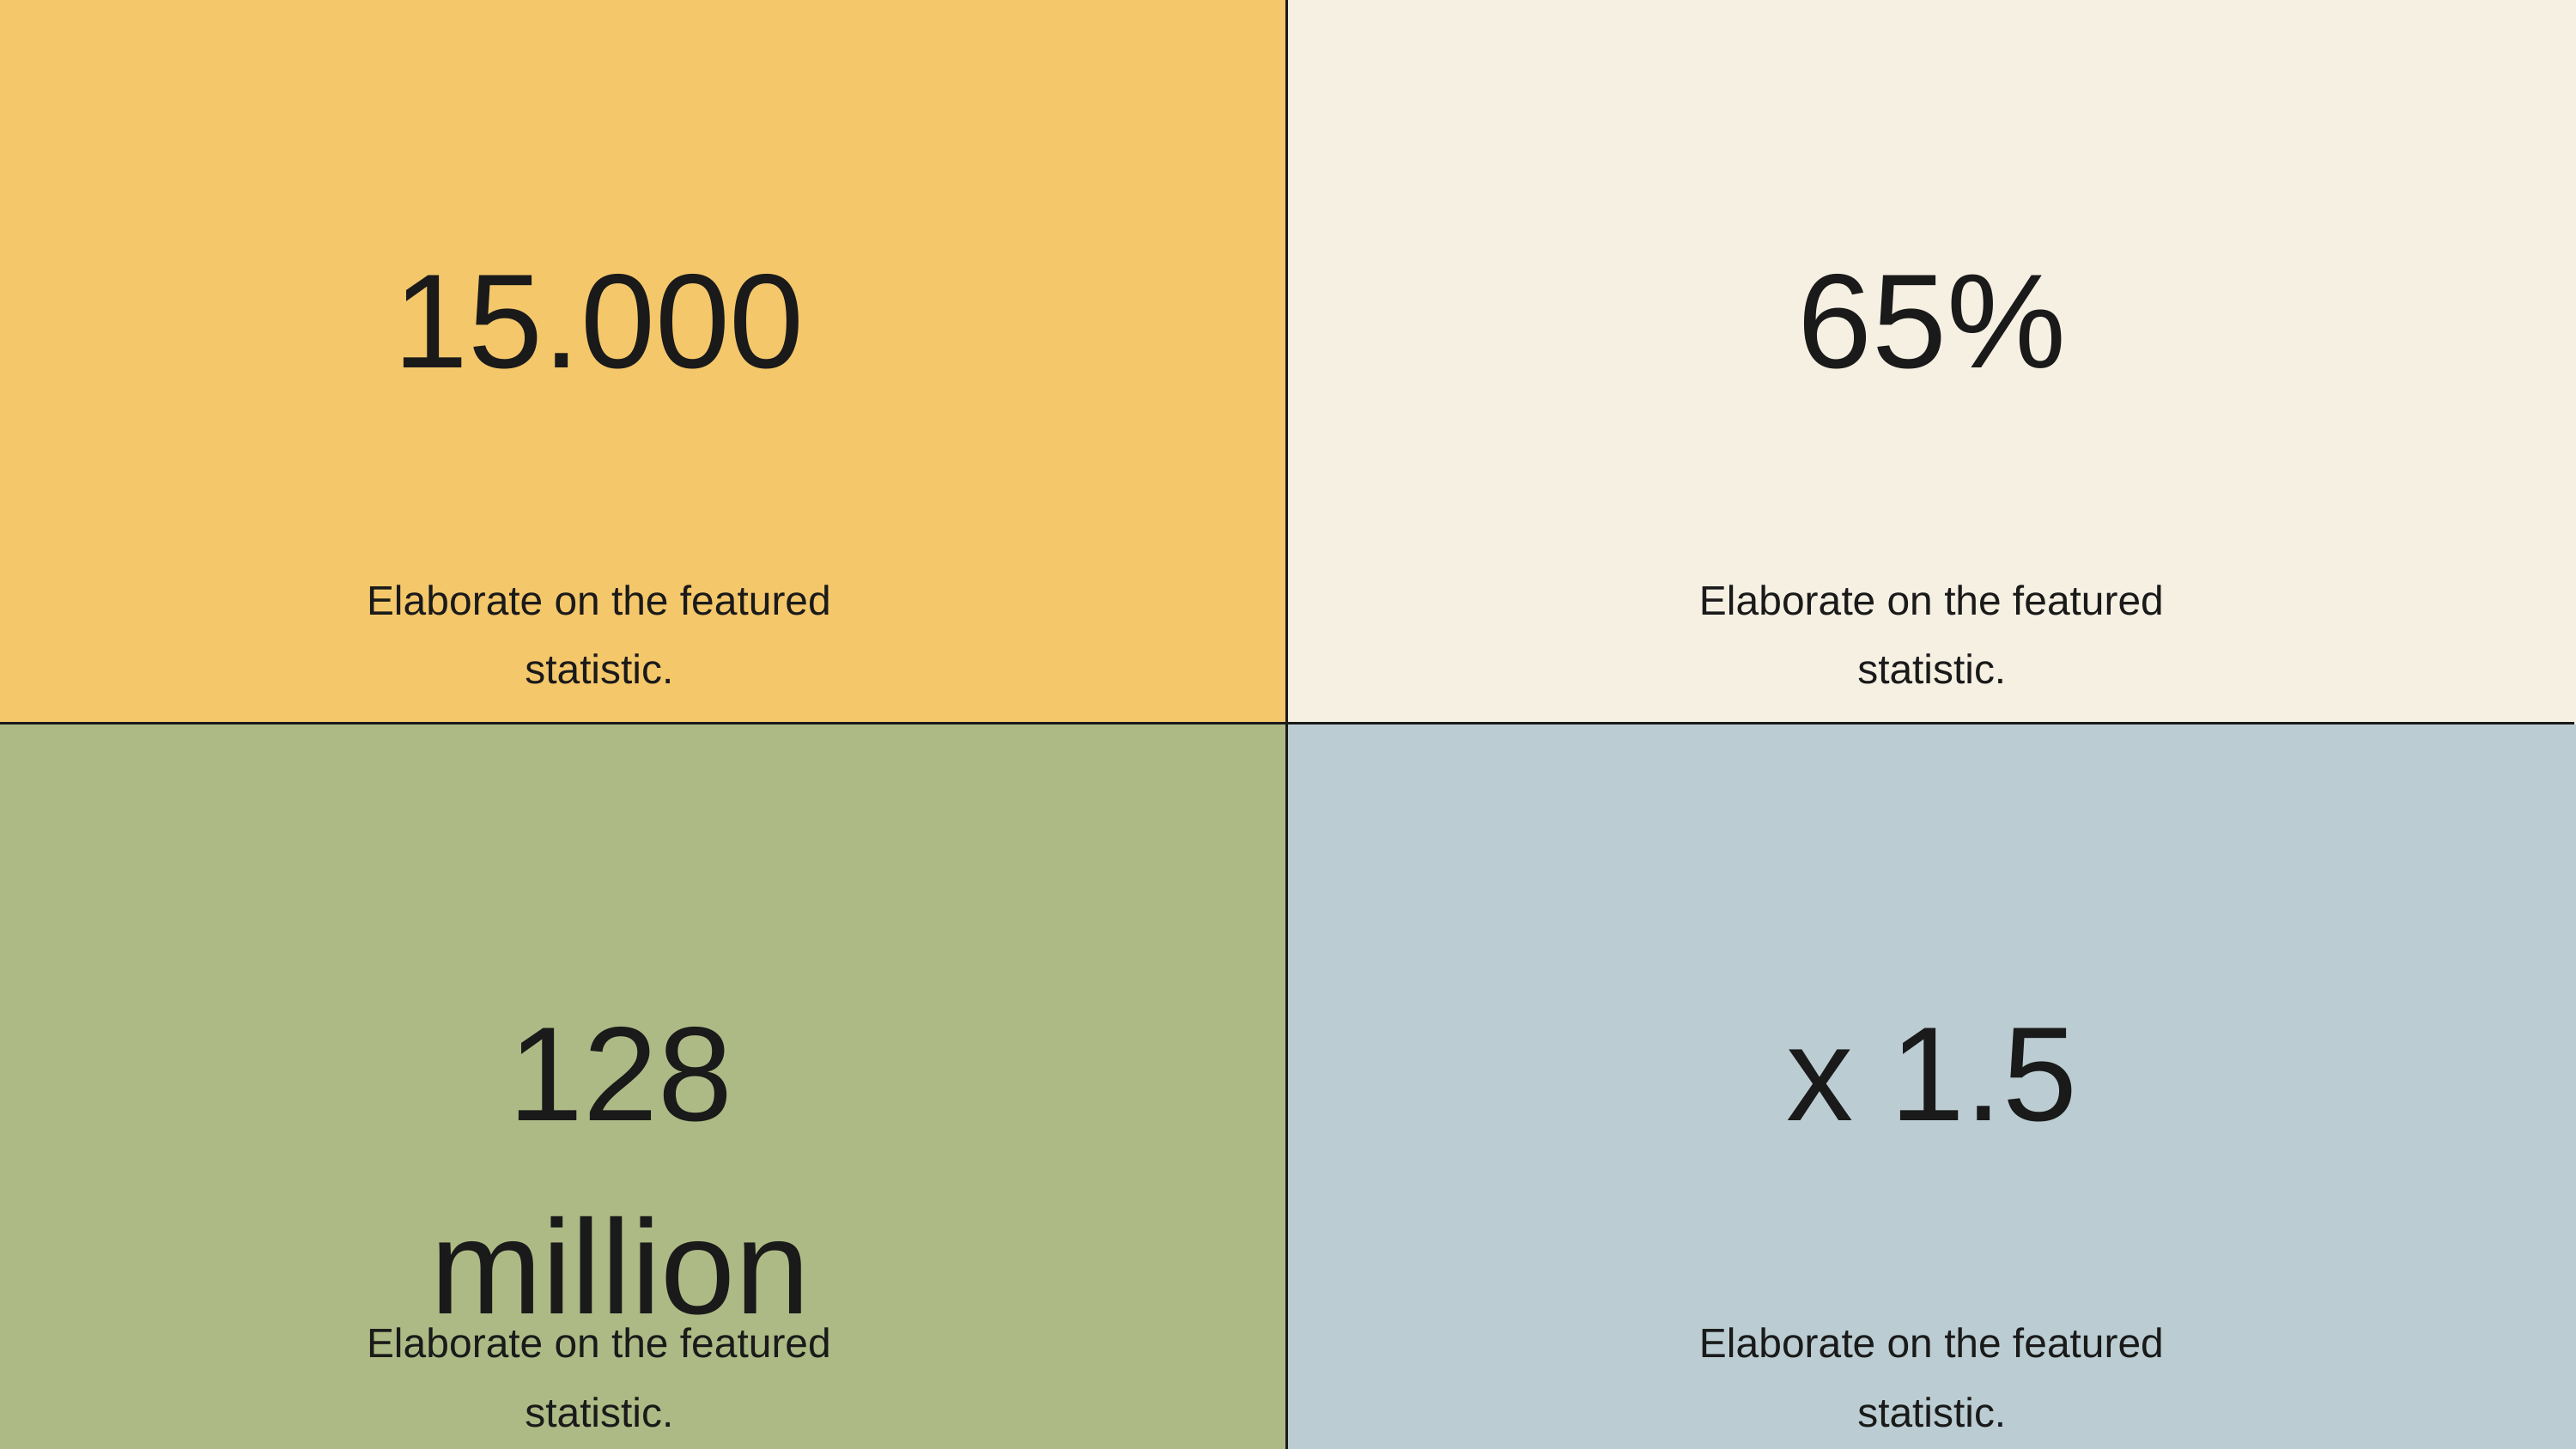

15.000
65%
Elaborate on the featured statistic.
Elaborate on the featured statistic.

128 million
x 1.5
Elaborate on the featured statistic.
Elaborate on the featured statistic.